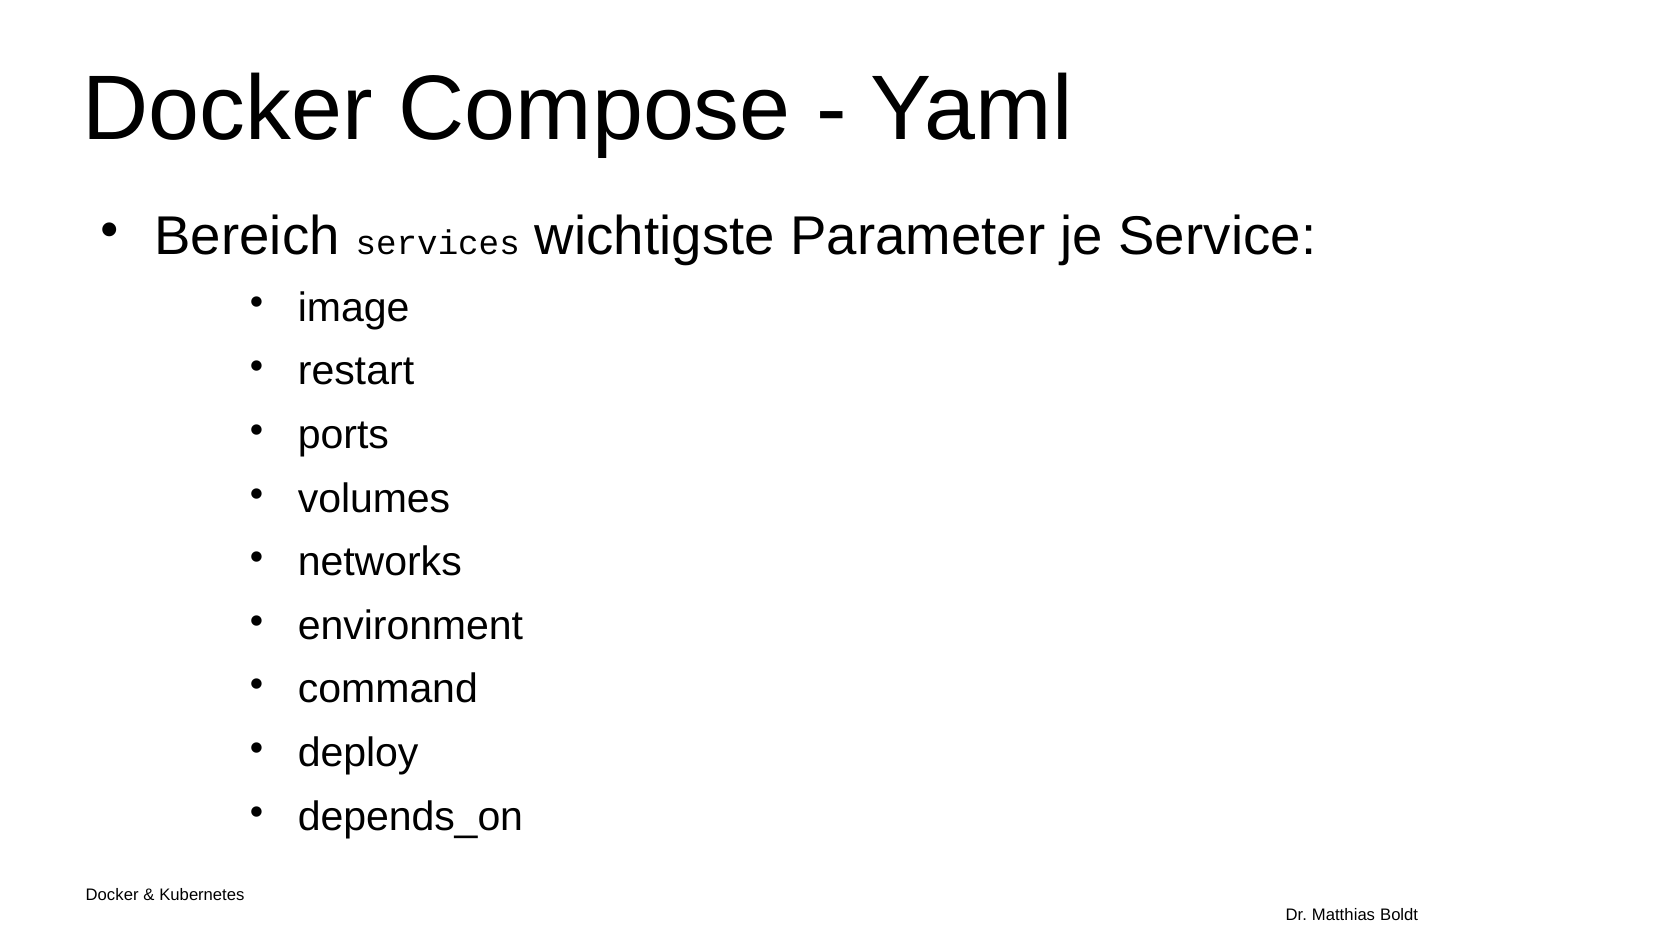

Docker Compose - Yaml
Bereich services wichtigste Parameter je Service:
image
restart
ports
volumes
networks
environment
command
deploy
depends_on

Docker & Kubernetes																Dr. Matthias Boldt